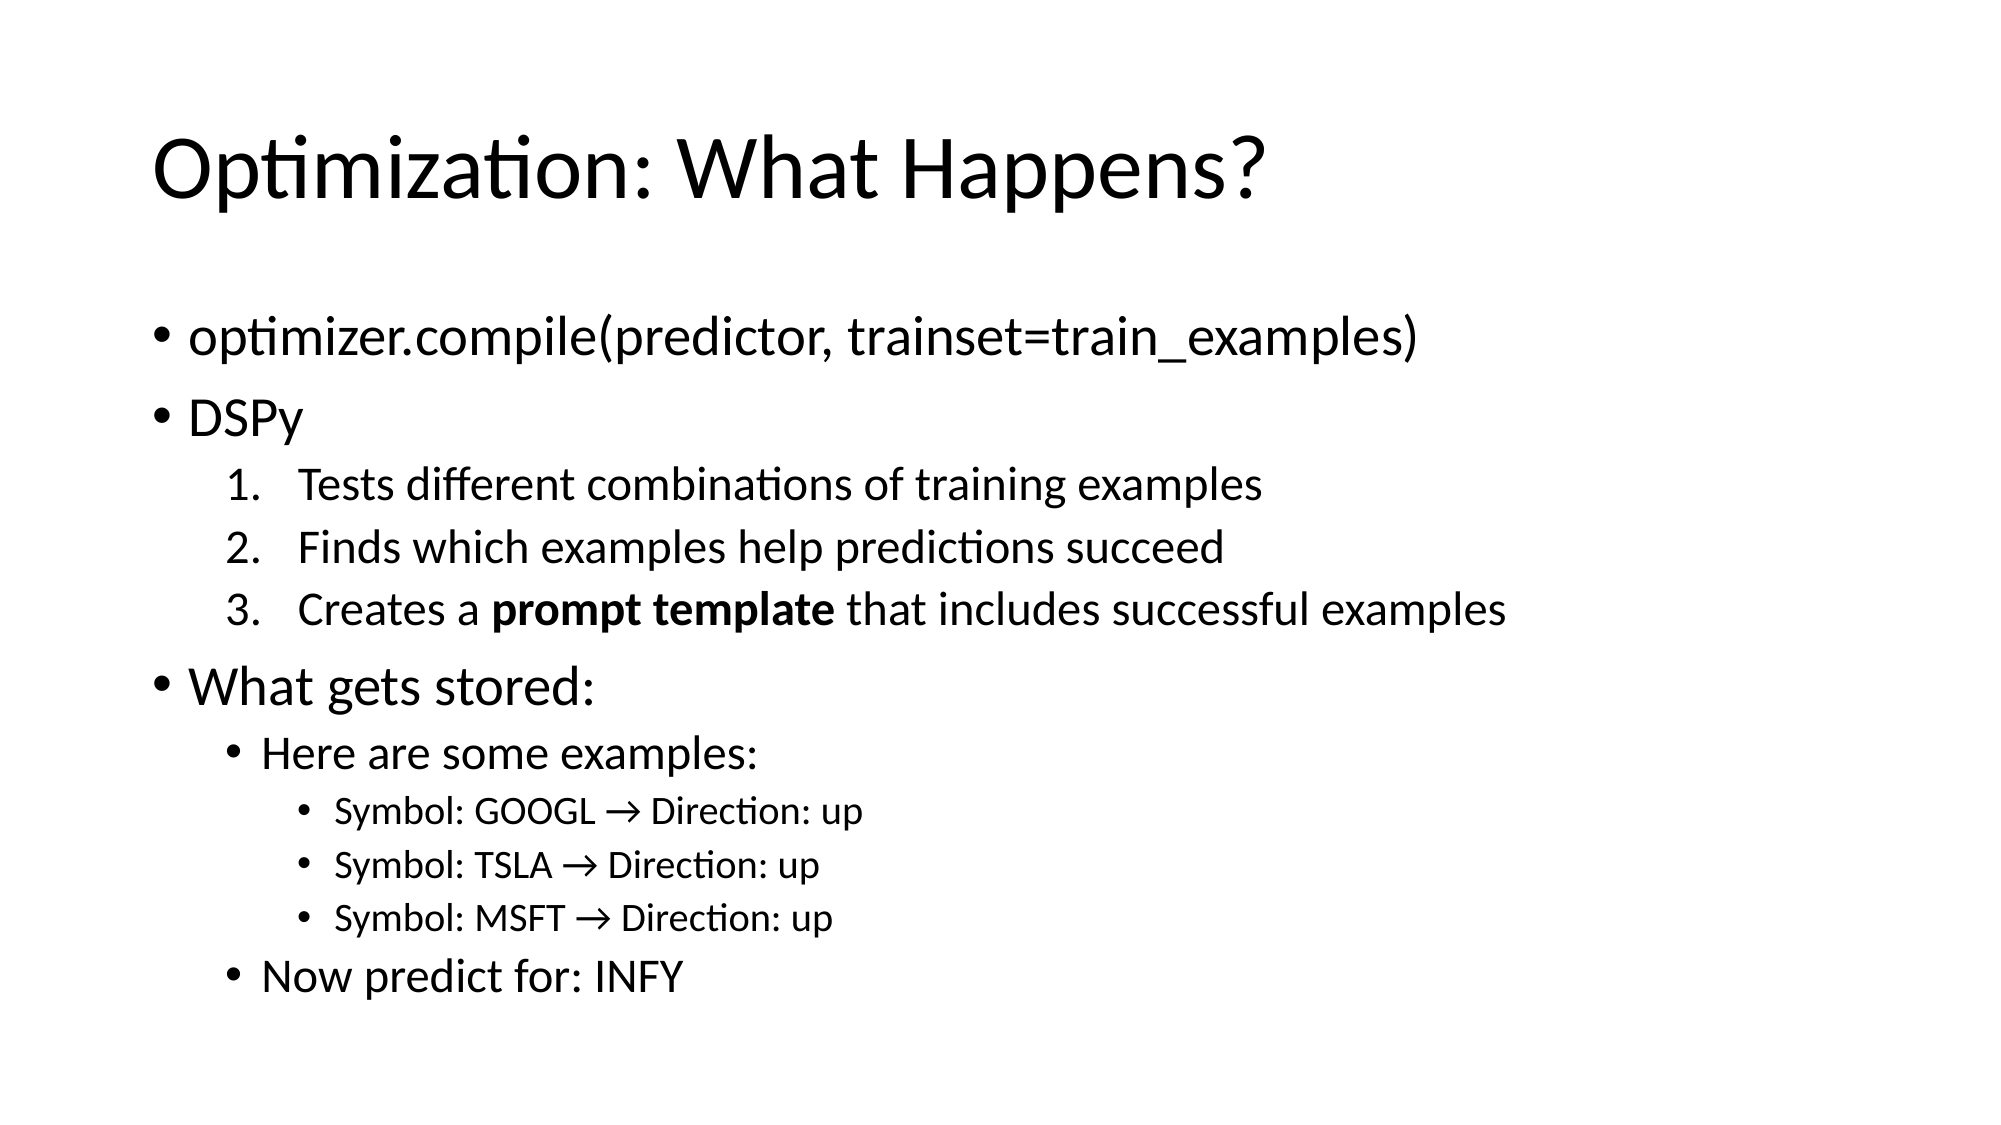

# Optimization: What Happens?
optimizer.compile(predictor, trainset=train_examples)
DSPy
Tests different combinations of training examples
Finds which examples help predictions succeed
Creates a prompt template that includes successful examples
What gets stored:
Here are some examples:
Symbol: GOOGL → Direction: up
Symbol: TSLA → Direction: up
Symbol: MSFT → Direction: up
Now predict for: INFY